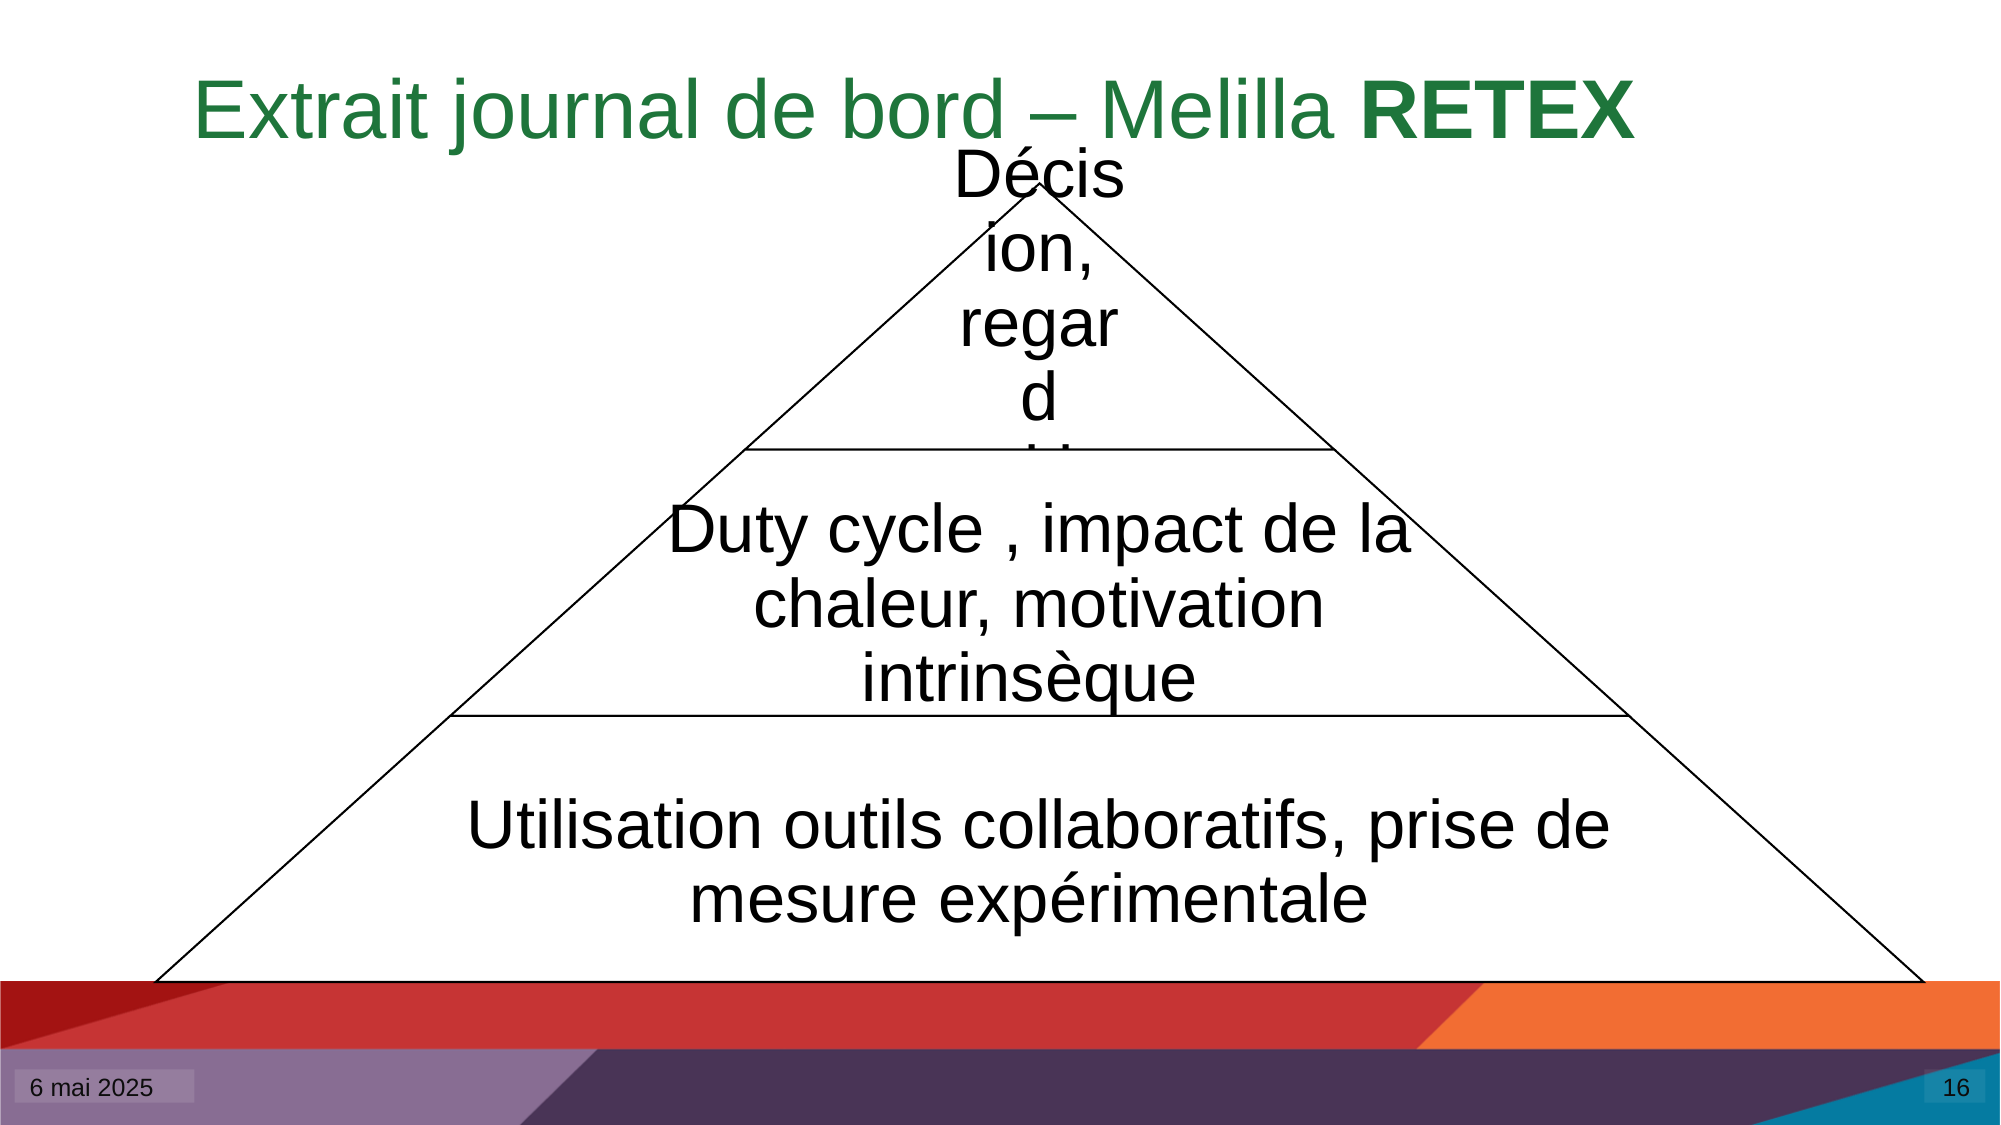

# Extrait journal de bord – Melilla RETEX
Décision, regard critique
Duty cycle , impact de la chaleur, motivation intrinsèque
Utilisation outils collaboratifs, prise de mesure expérimentale
6 mai 2025
16